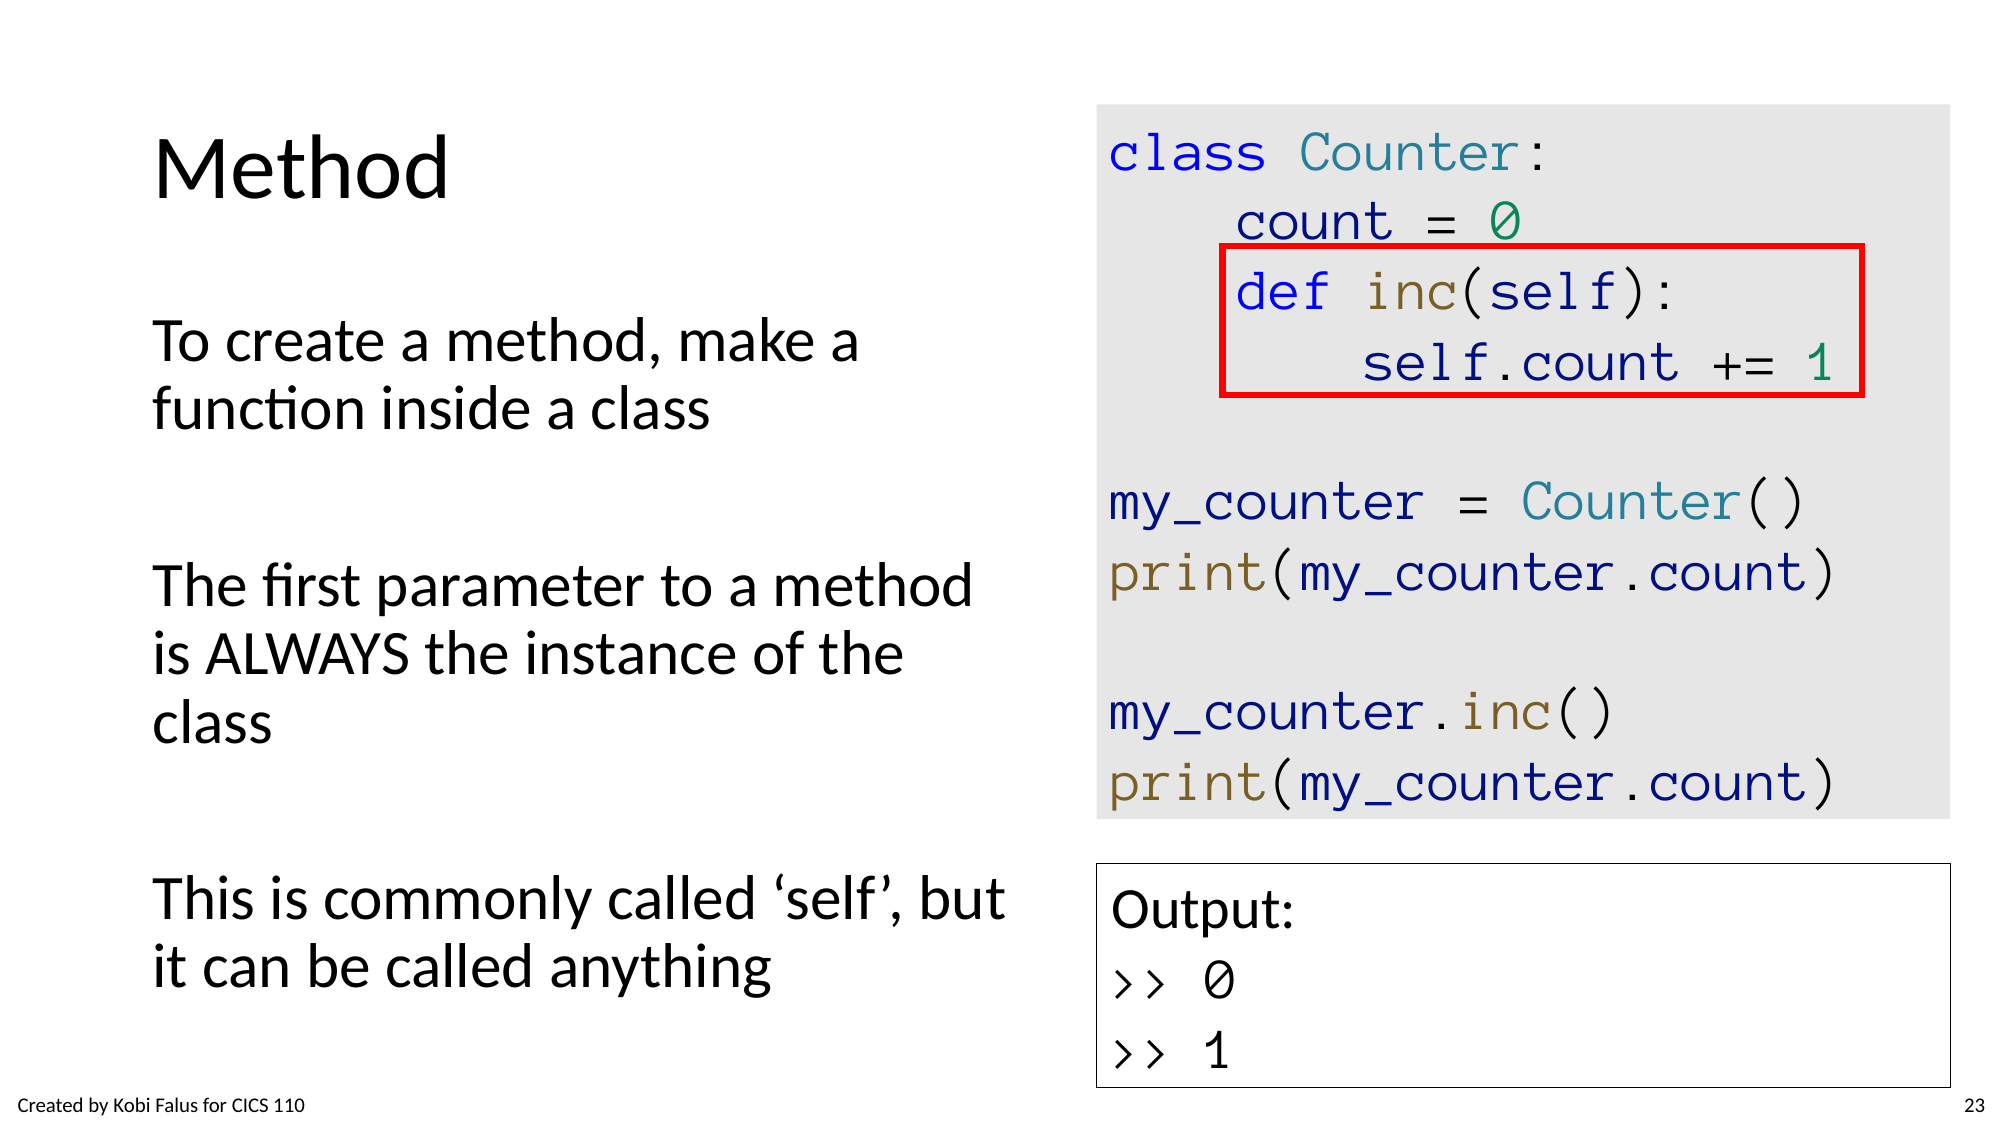

# Method
class Counter:
    count = 0
    def inc(self):
        self.count += 1
my_counter = Counter()
print(my_counter.count)
my_counter.inc()
print(my_counter.count)

To create a method, make a function inside a class

The first parameter to a method is ALWAYS the instance of the class

This is commonly called ‘self’, but it can be called anything
Output:
>> 0
>> 1